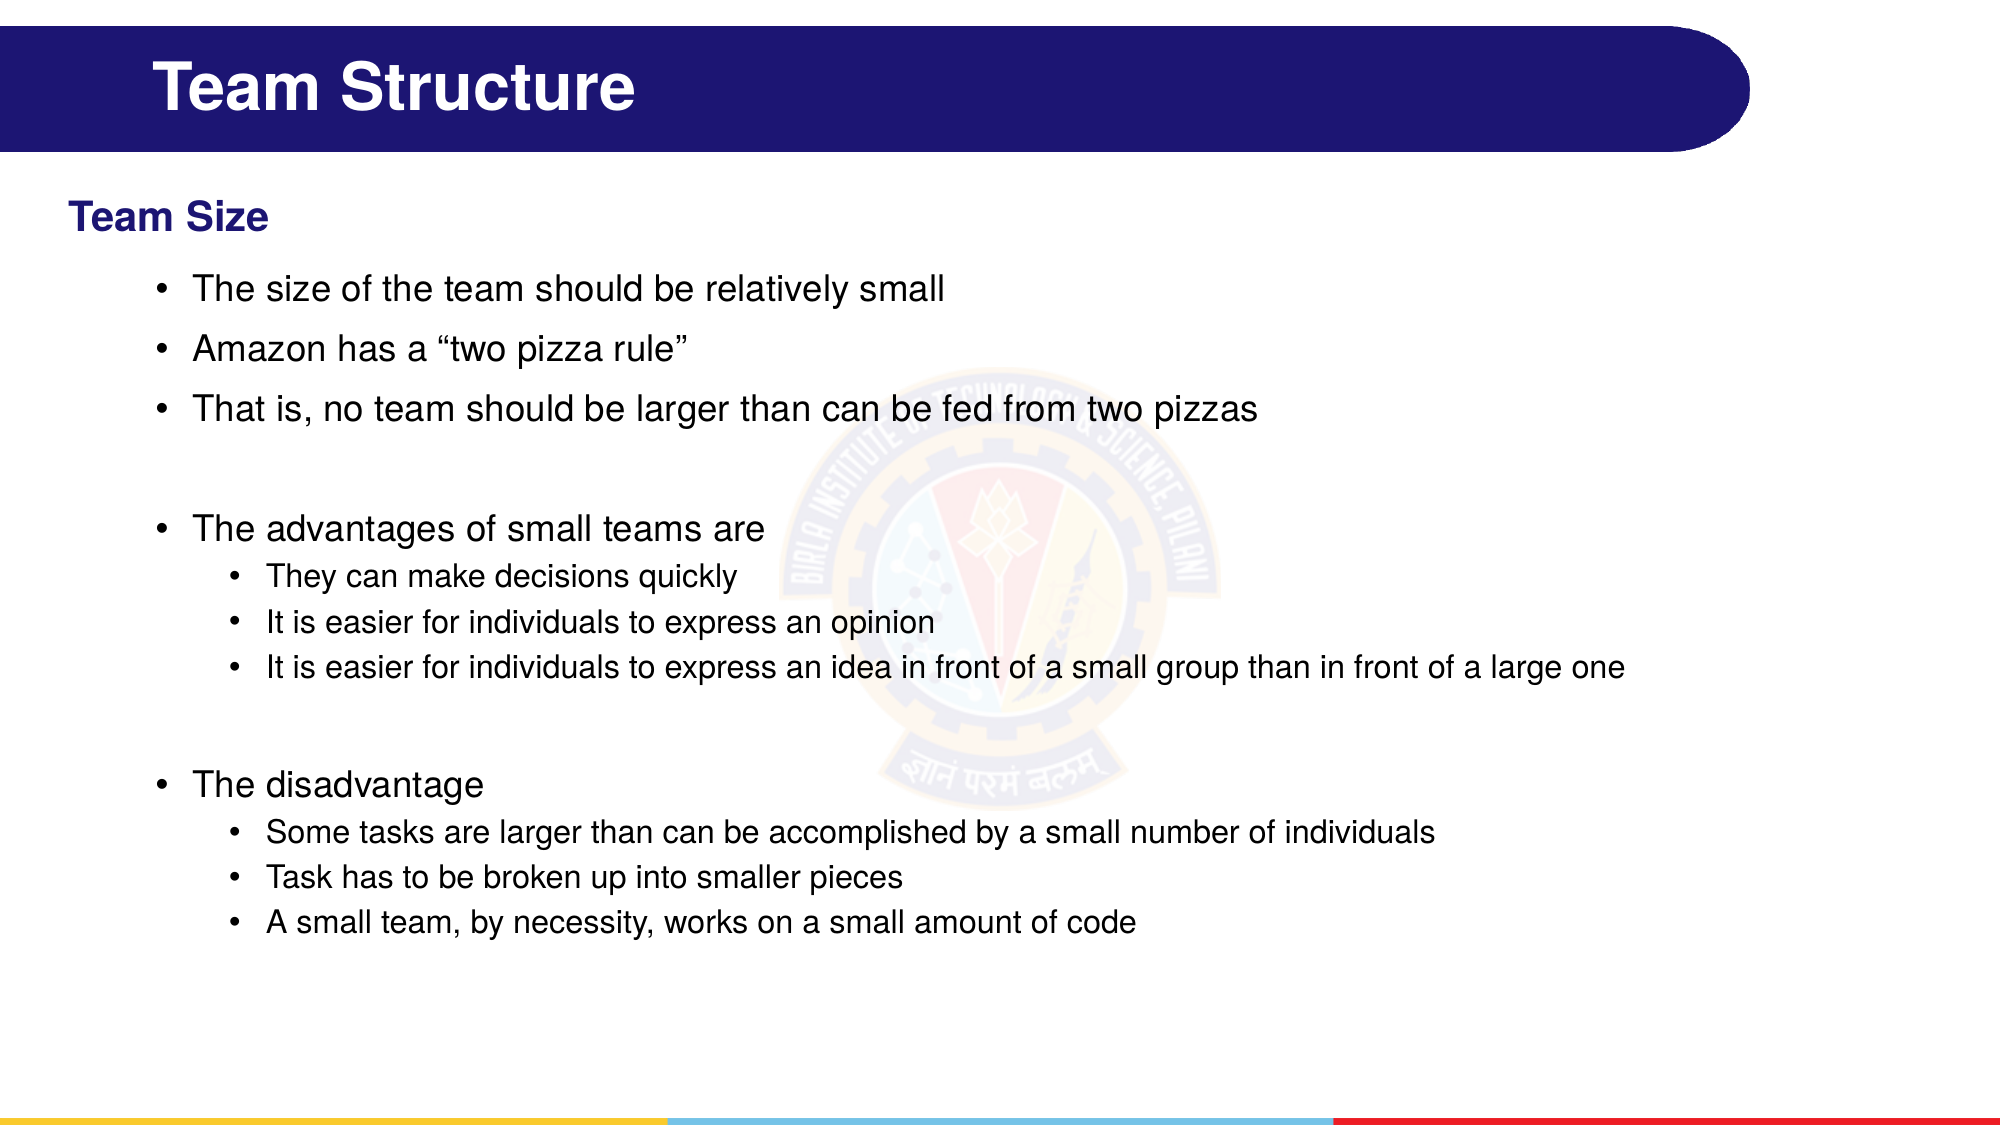

# Team Structure
Team Size

The size of the team should be relatively small
Amazon has a “two pizza rule”
That is, no team should be larger than can be fed from two pizzas

The advantages of small teams are
They can make decisions quickly
It is easier for individuals to express an opinion
It is easier for individuals to express an idea in front of a small group than in front of a large one

The disadvantage
Some tasks are larger than can be accomplished by a small number of individuals
Task has to be broken up into smaller pieces
A small team, by necessity, works on a small amount of code